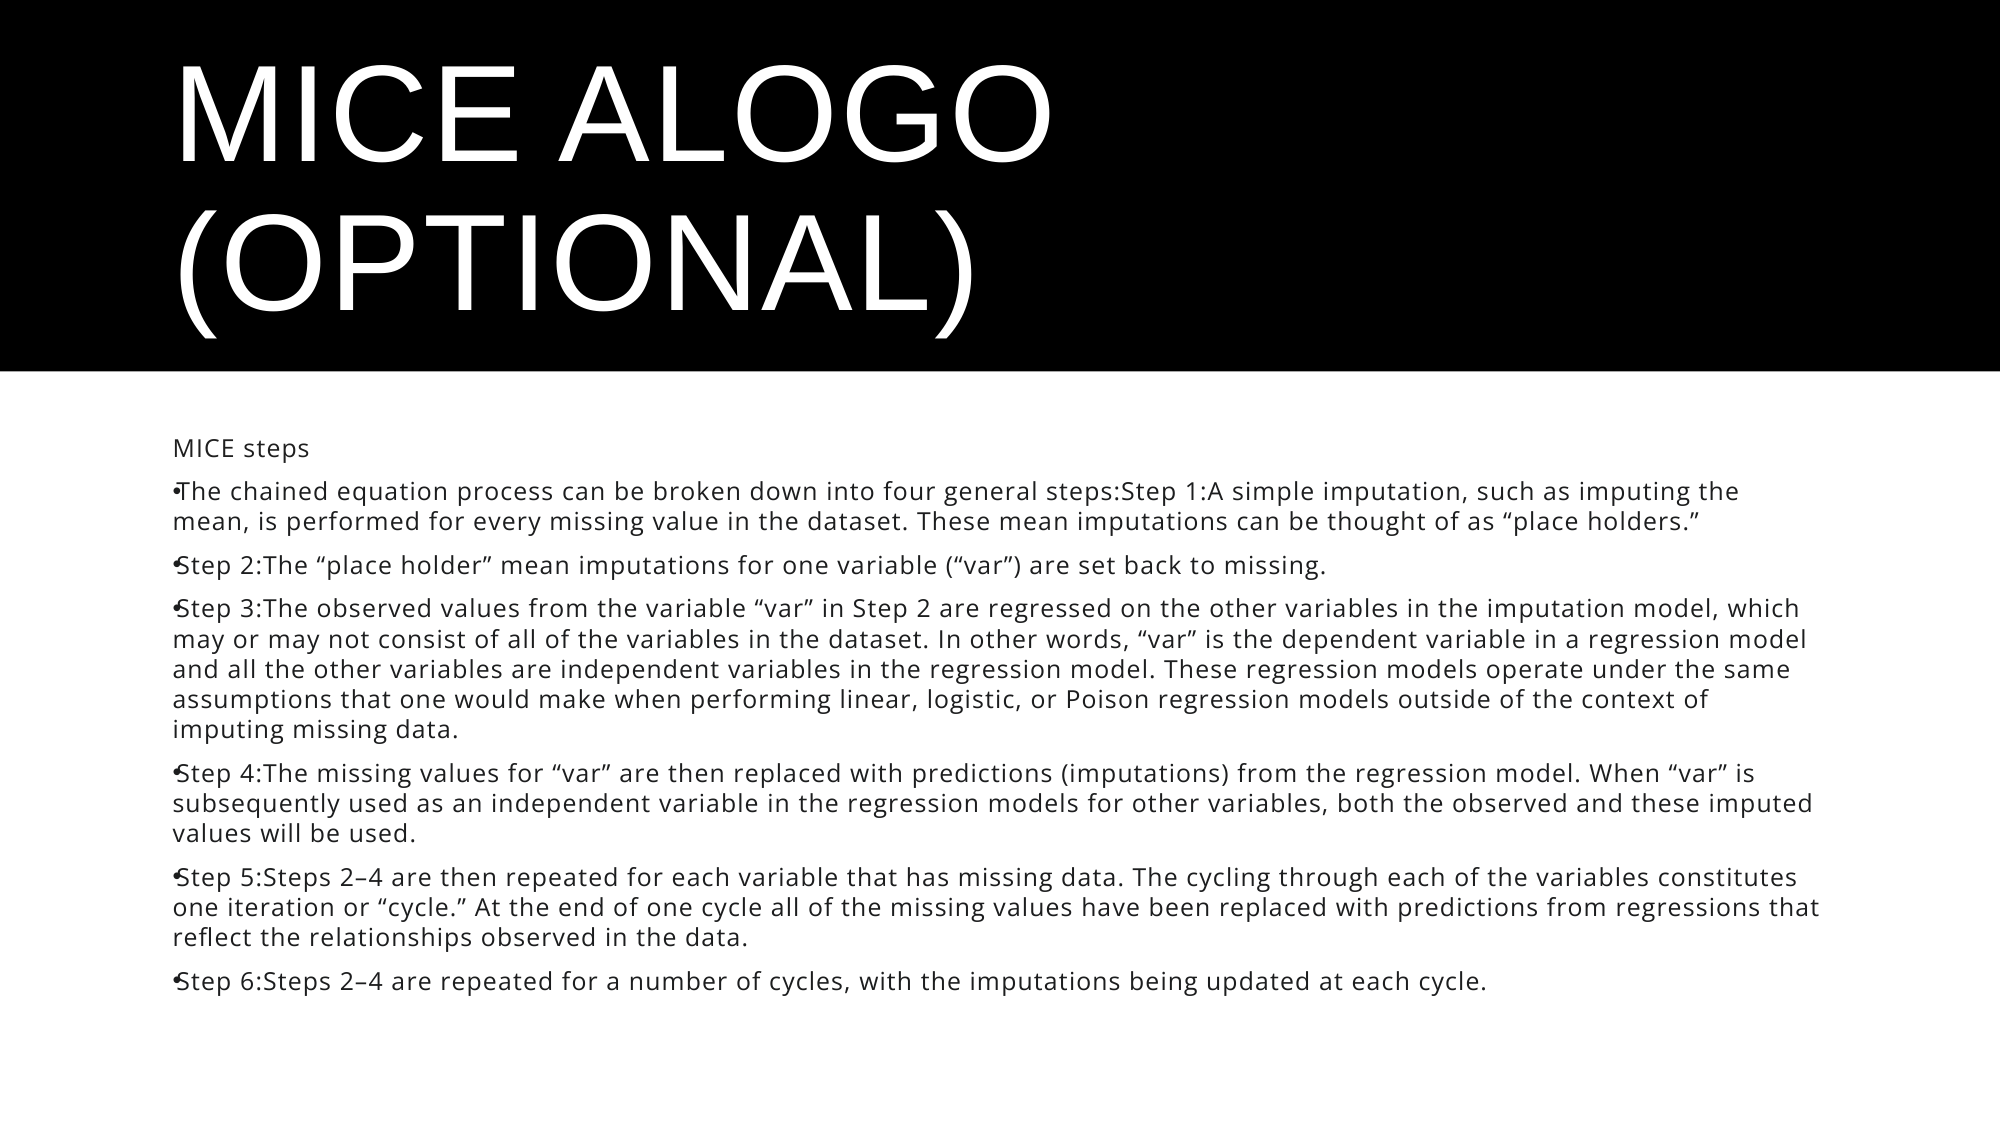

# Mice alogo (optional)
MICE steps
The chained equation process can be broken down into four general steps:Step 1:A simple imputation, such as imputing the mean, is performed for every missing value in the dataset. These mean imputations can be thought of as “place holders.”
Step 2:The “place holder” mean imputations for one variable (“var”) are set back to missing.
Step 3:The observed values from the variable “var” in Step 2 are regressed on the other variables in the imputation model, which may or may not consist of all of the variables in the dataset. In other words, “var” is the dependent variable in a regression model and all the other variables are independent variables in the regression model. These regression models operate under the same assumptions that one would make when performing linear, logistic, or Poison regression models outside of the context of imputing missing data.
Step 4:The missing values for “var” are then replaced with predictions (imputations) from the regression model. When “var” is subsequently used as an independent variable in the regression models for other variables, both the observed and these imputed values will be used.
Step 5:Steps 2–4 are then repeated for each variable that has missing data. The cycling through each of the variables constitutes one iteration or “cycle.” At the end of one cycle all of the missing values have been replaced with predictions from regressions that reflect the relationships observed in the data.
Step 6:Steps 2–4 are repeated for a number of cycles, with the imputations being updated at each cycle.